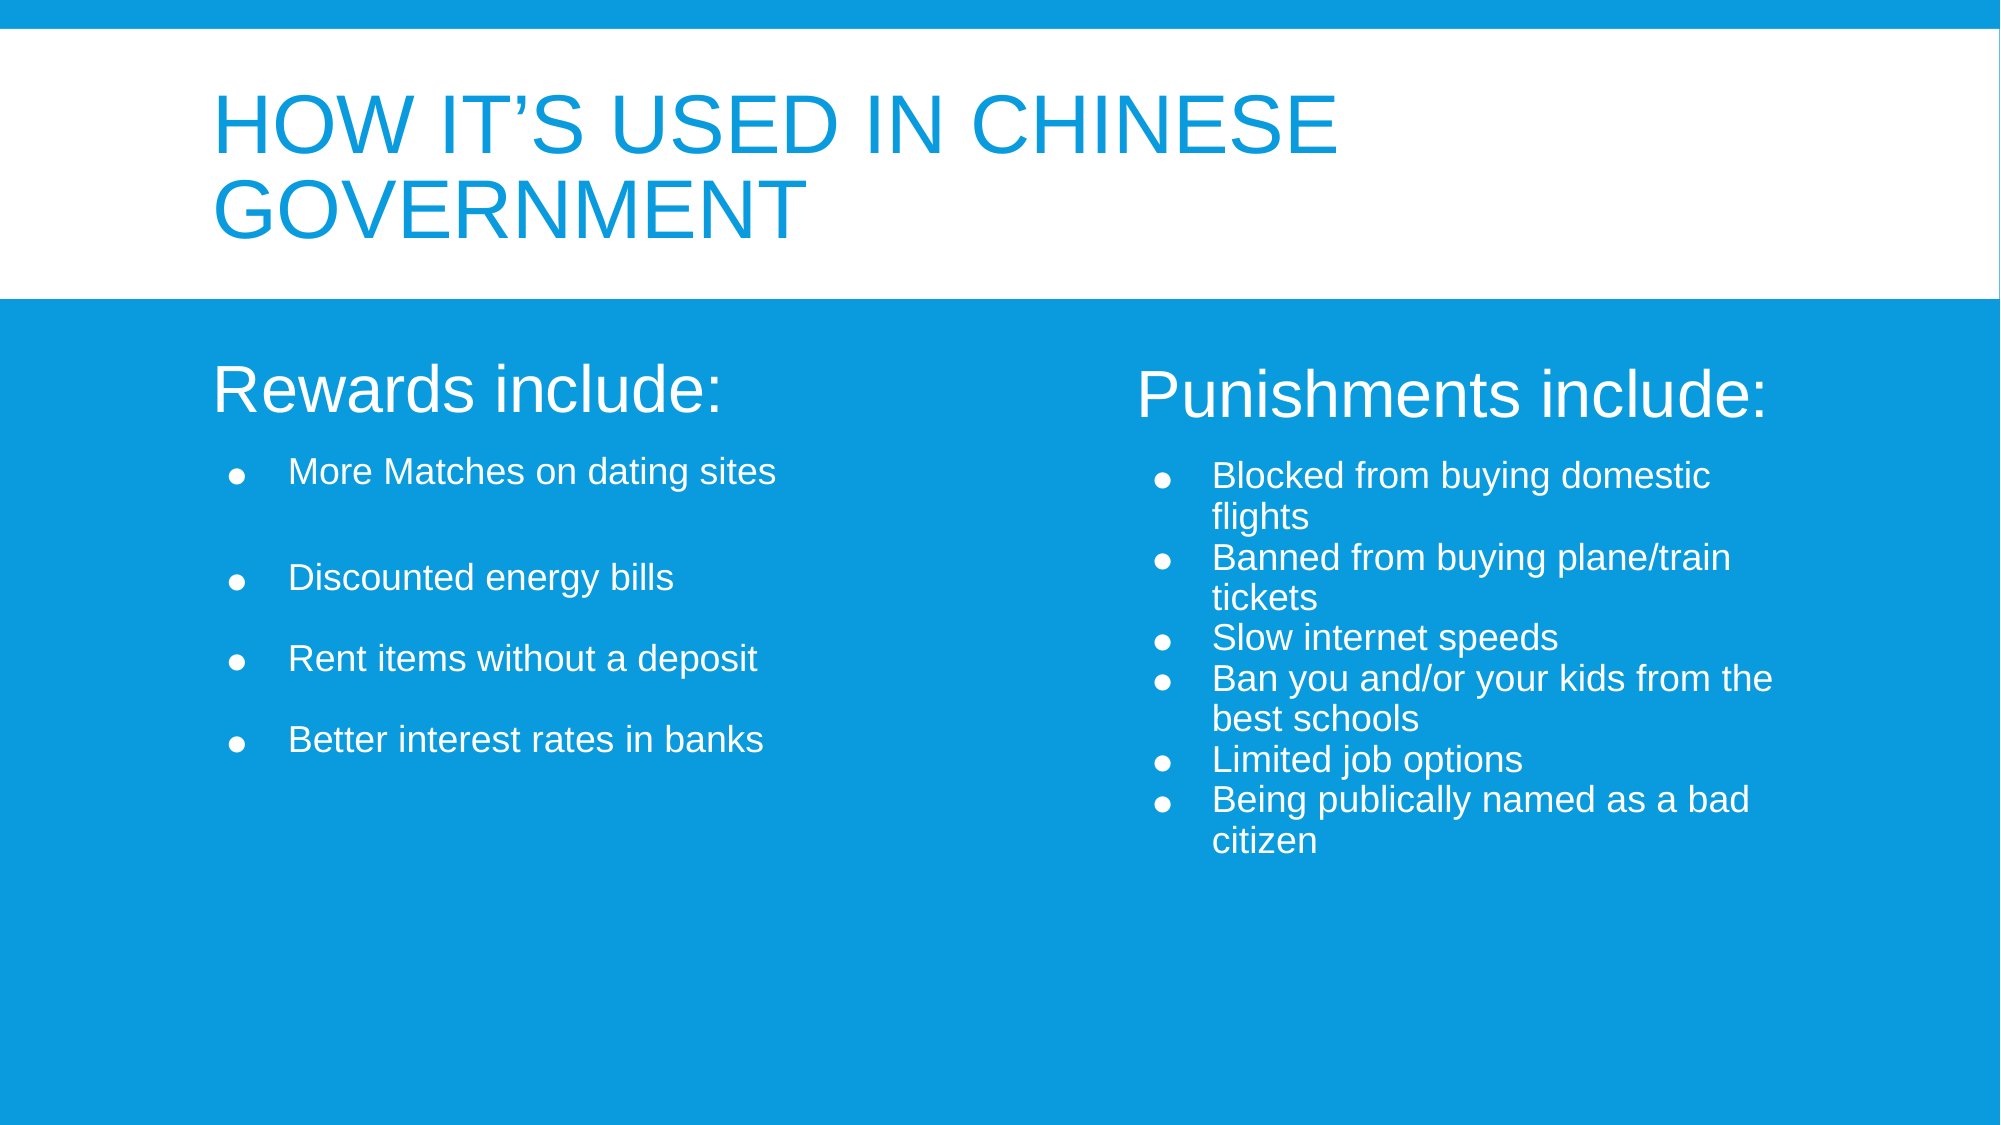

# HOW IT’S USED IN CHINESE GOVERNMENT
Rewards include:
More Matches on dating sites

Discounted energy bills

Rent items without a deposit

Better interest rates in banks
Punishments include:
Blocked from buying domestic flights
Banned from buying plane/train tickets
Slow internet speeds
Ban you and/or your kids from the best schools
Limited job options
Being publically named as a bad citizen